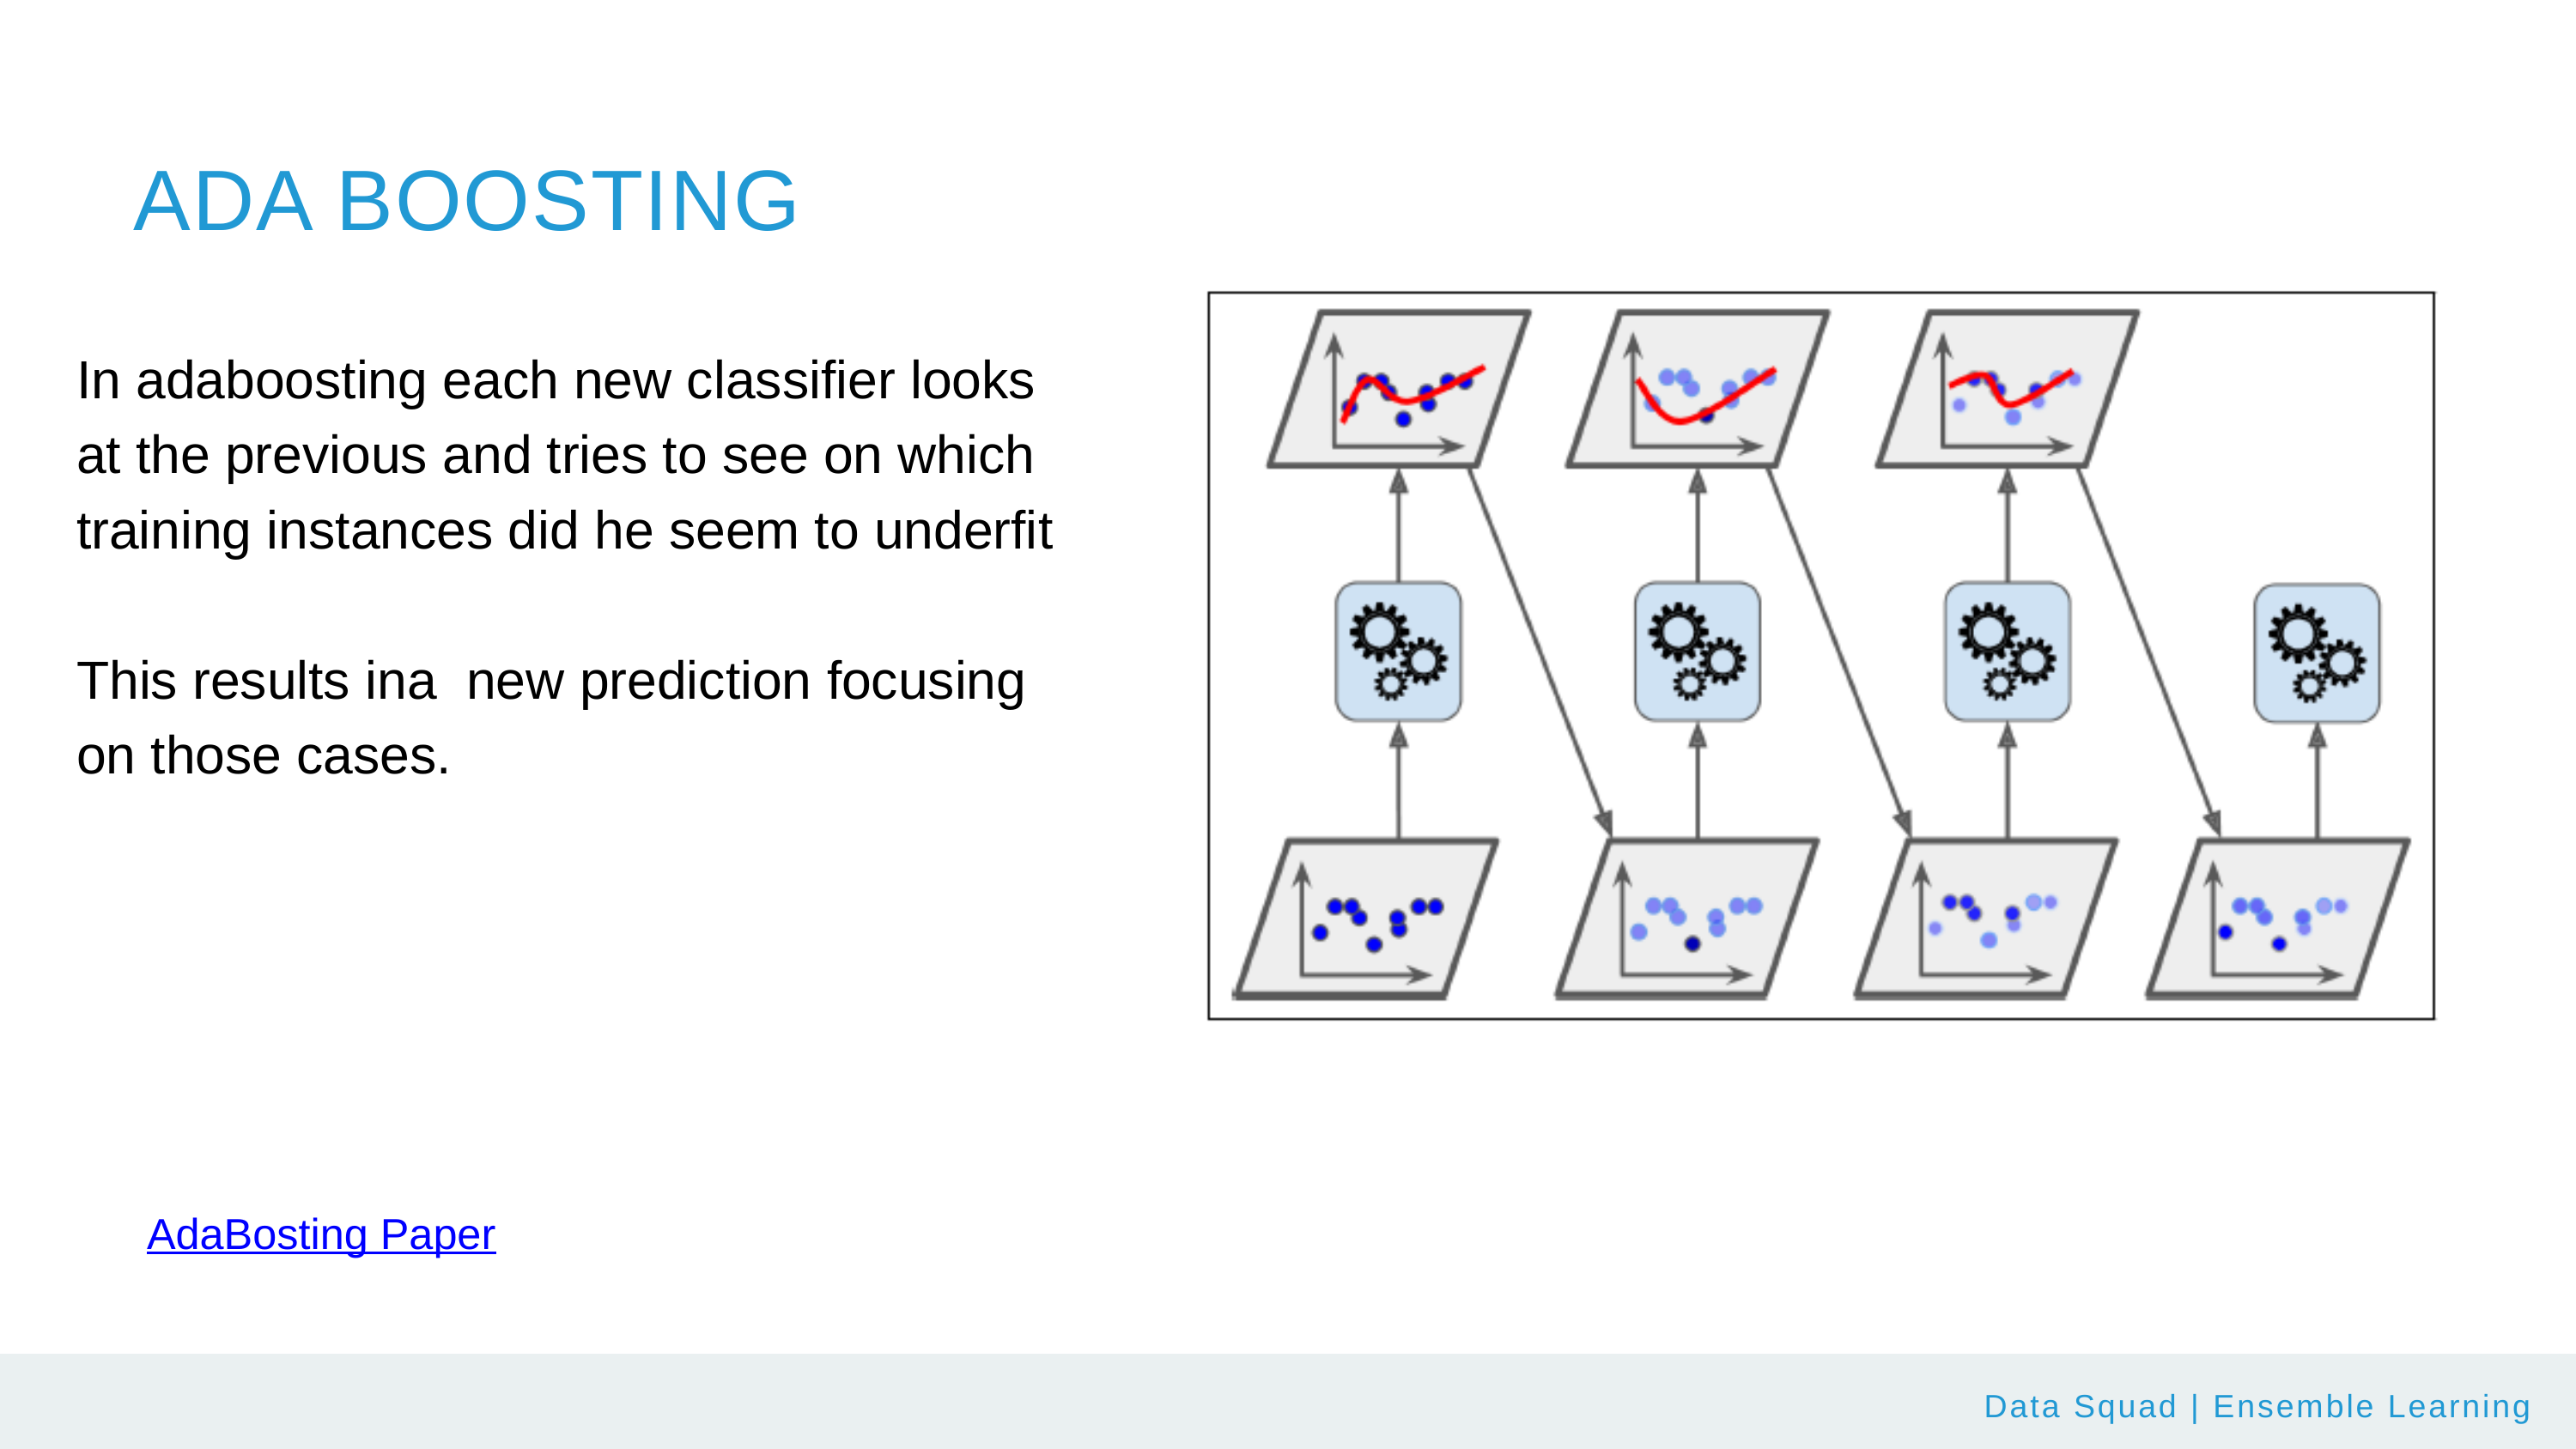

ADA BOOSTING

In adaboosting each new classifier looks at the previous and tries to see on which training instances did he seem to underfit

This results ina  new prediction focusing on those cases.

AdaBosting Paper

Data Squad | Ensemble Learning